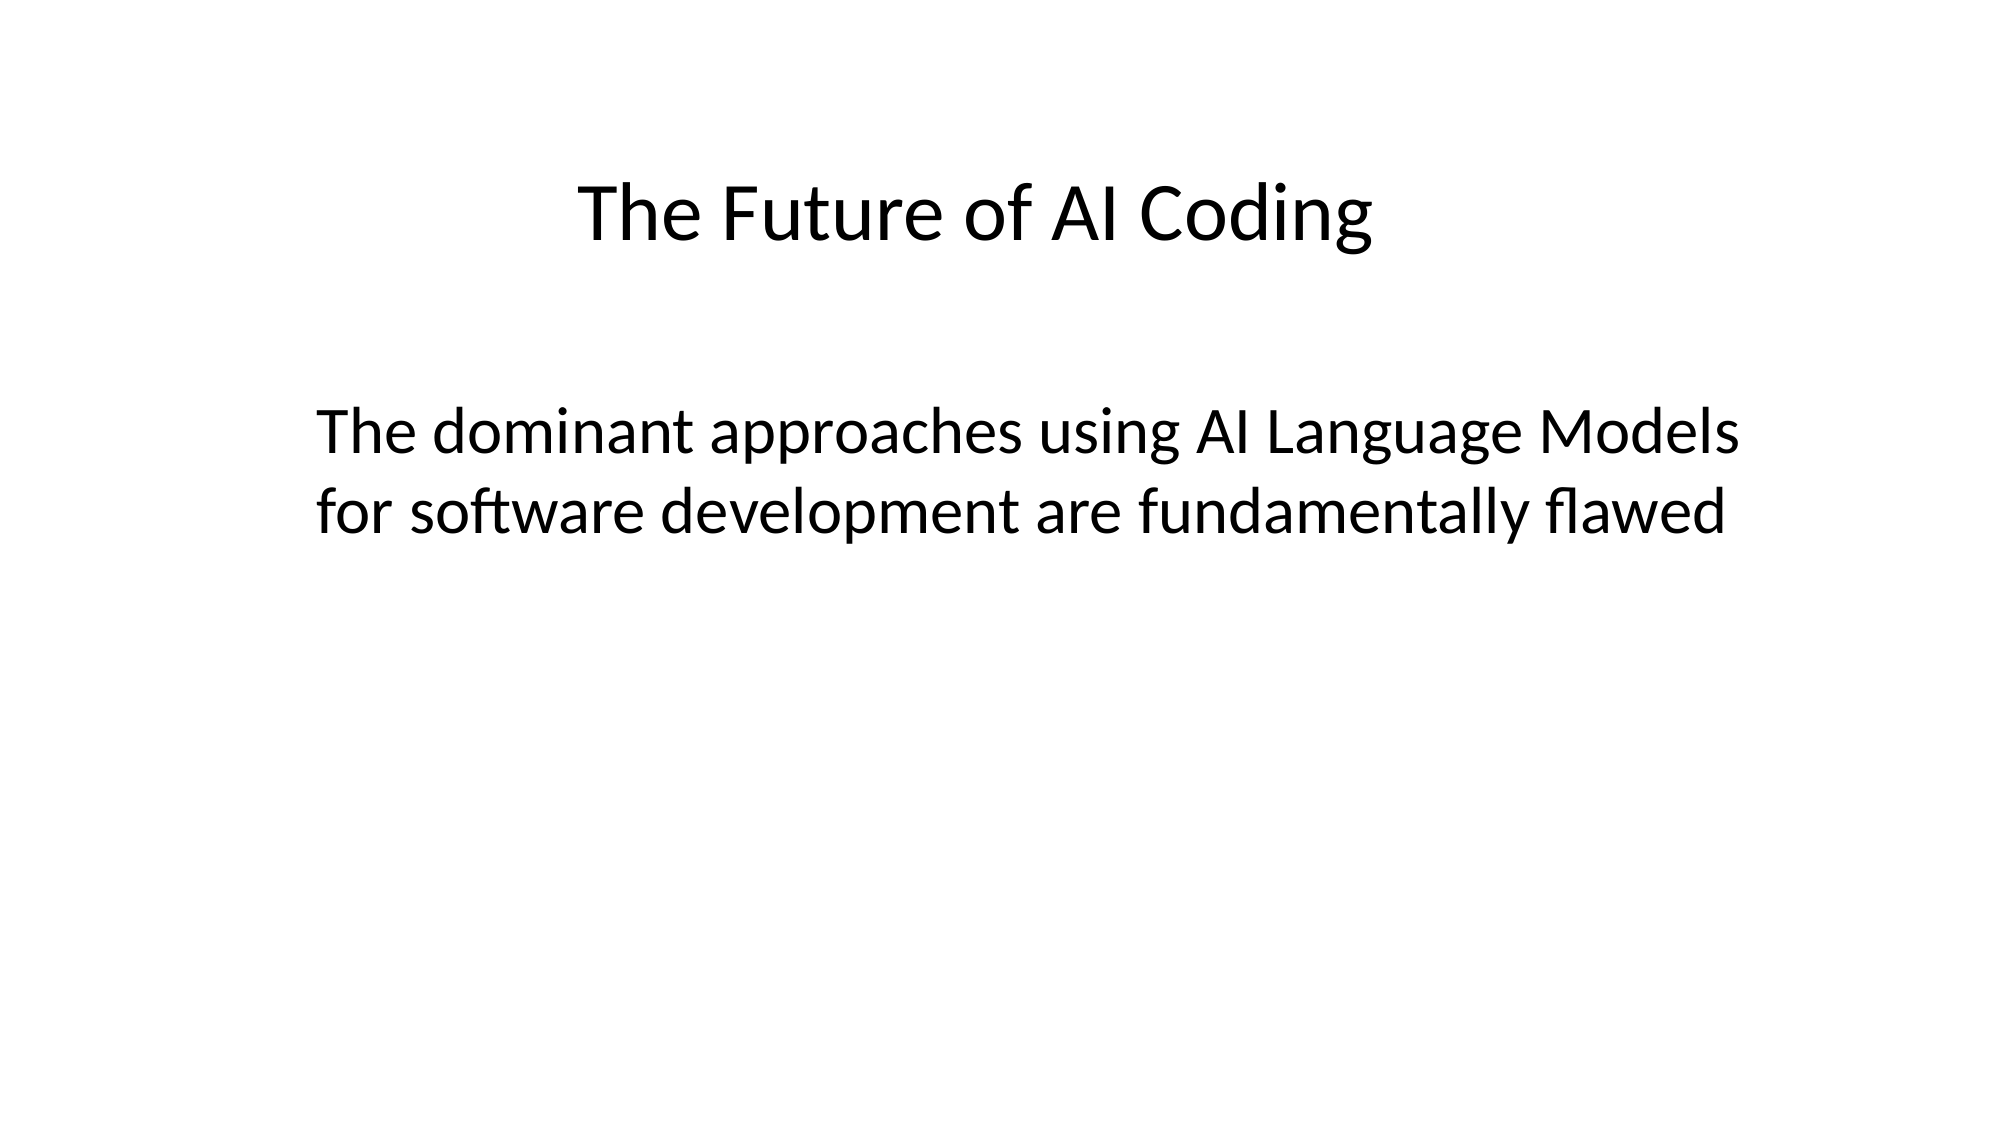

The Future of AI Coding
The dominant approaches using AI Language Models for software development are fundamentally flawed